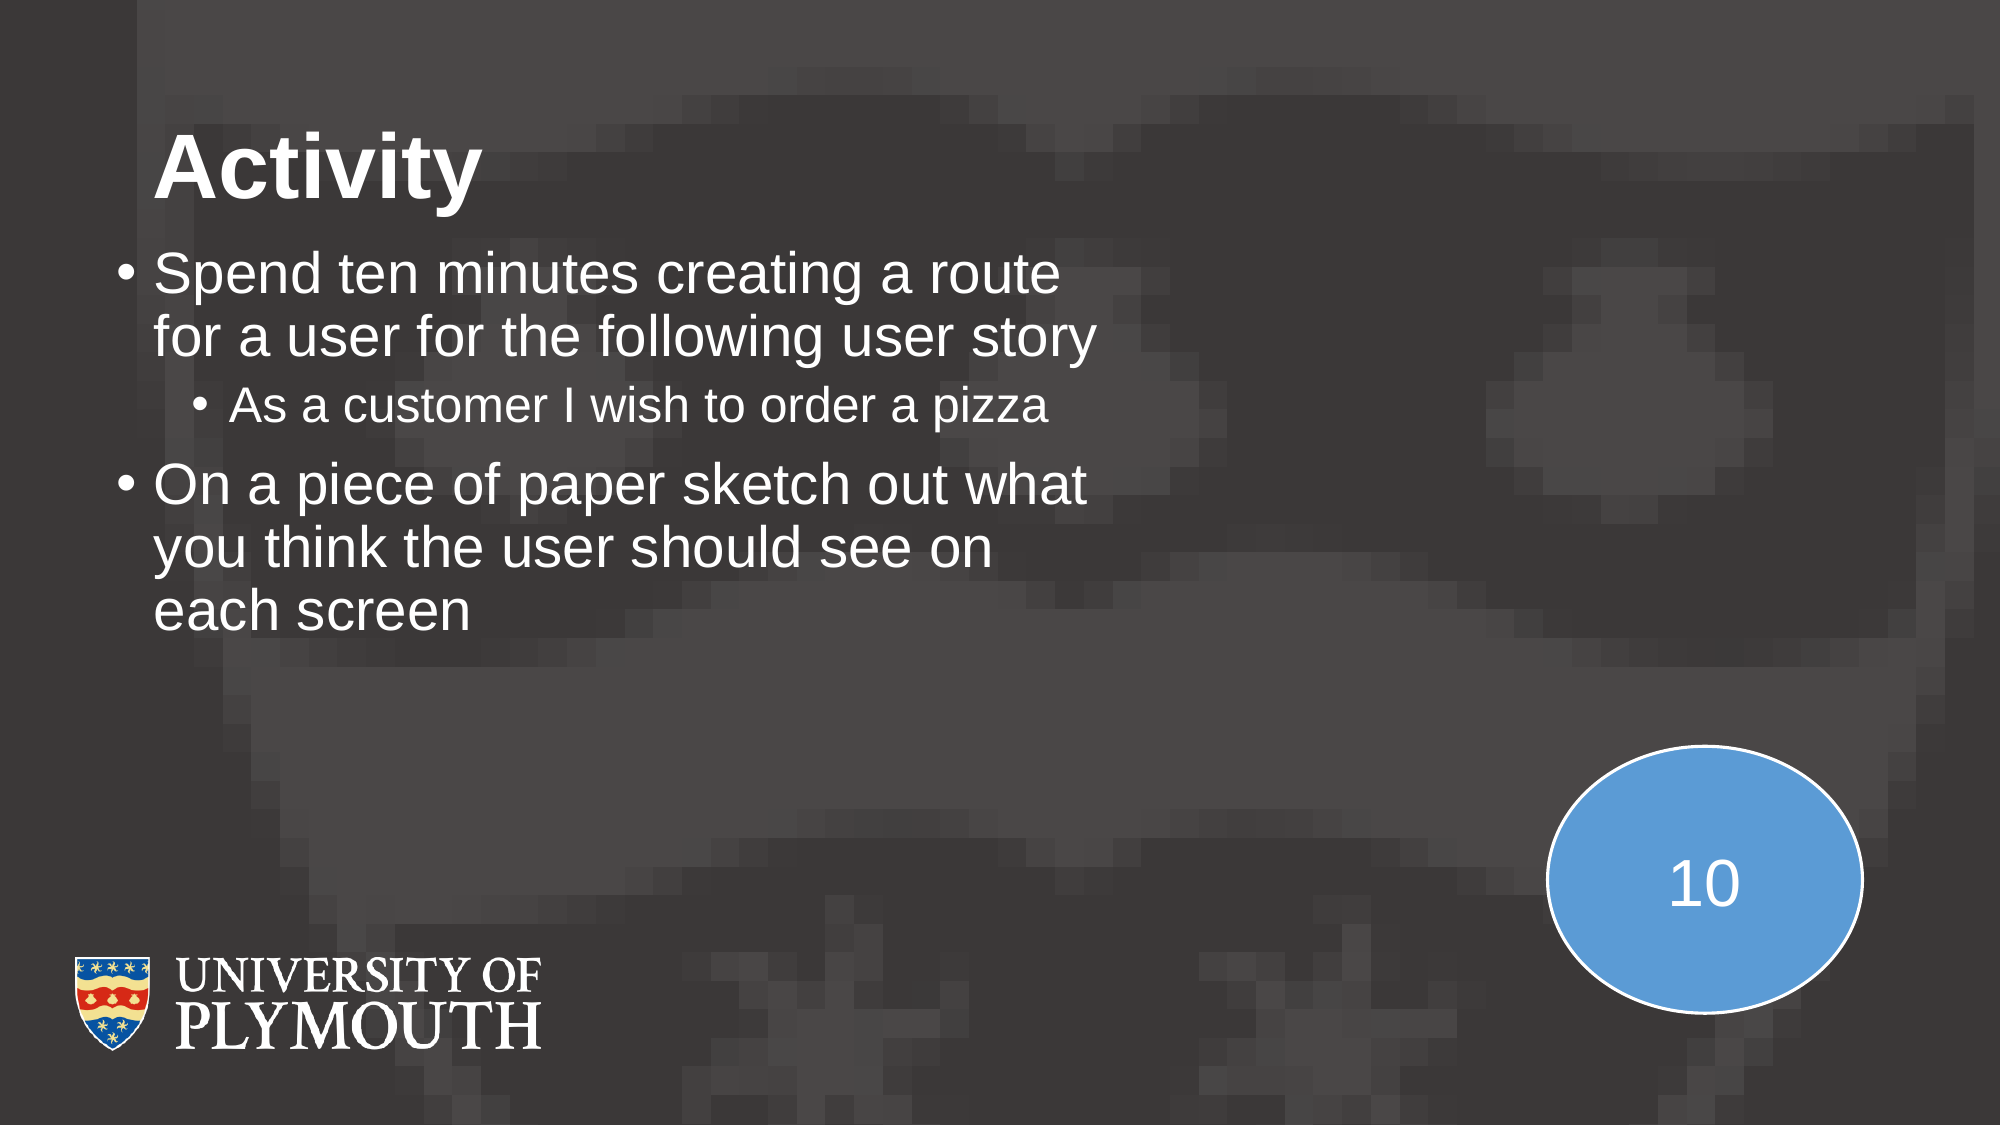

# Activity
Spend ten minutes creating a route for a user for the following user story
As a customer I wish to order a pizza
On a piece of paper sketch out what you think the user should see on each screen
10